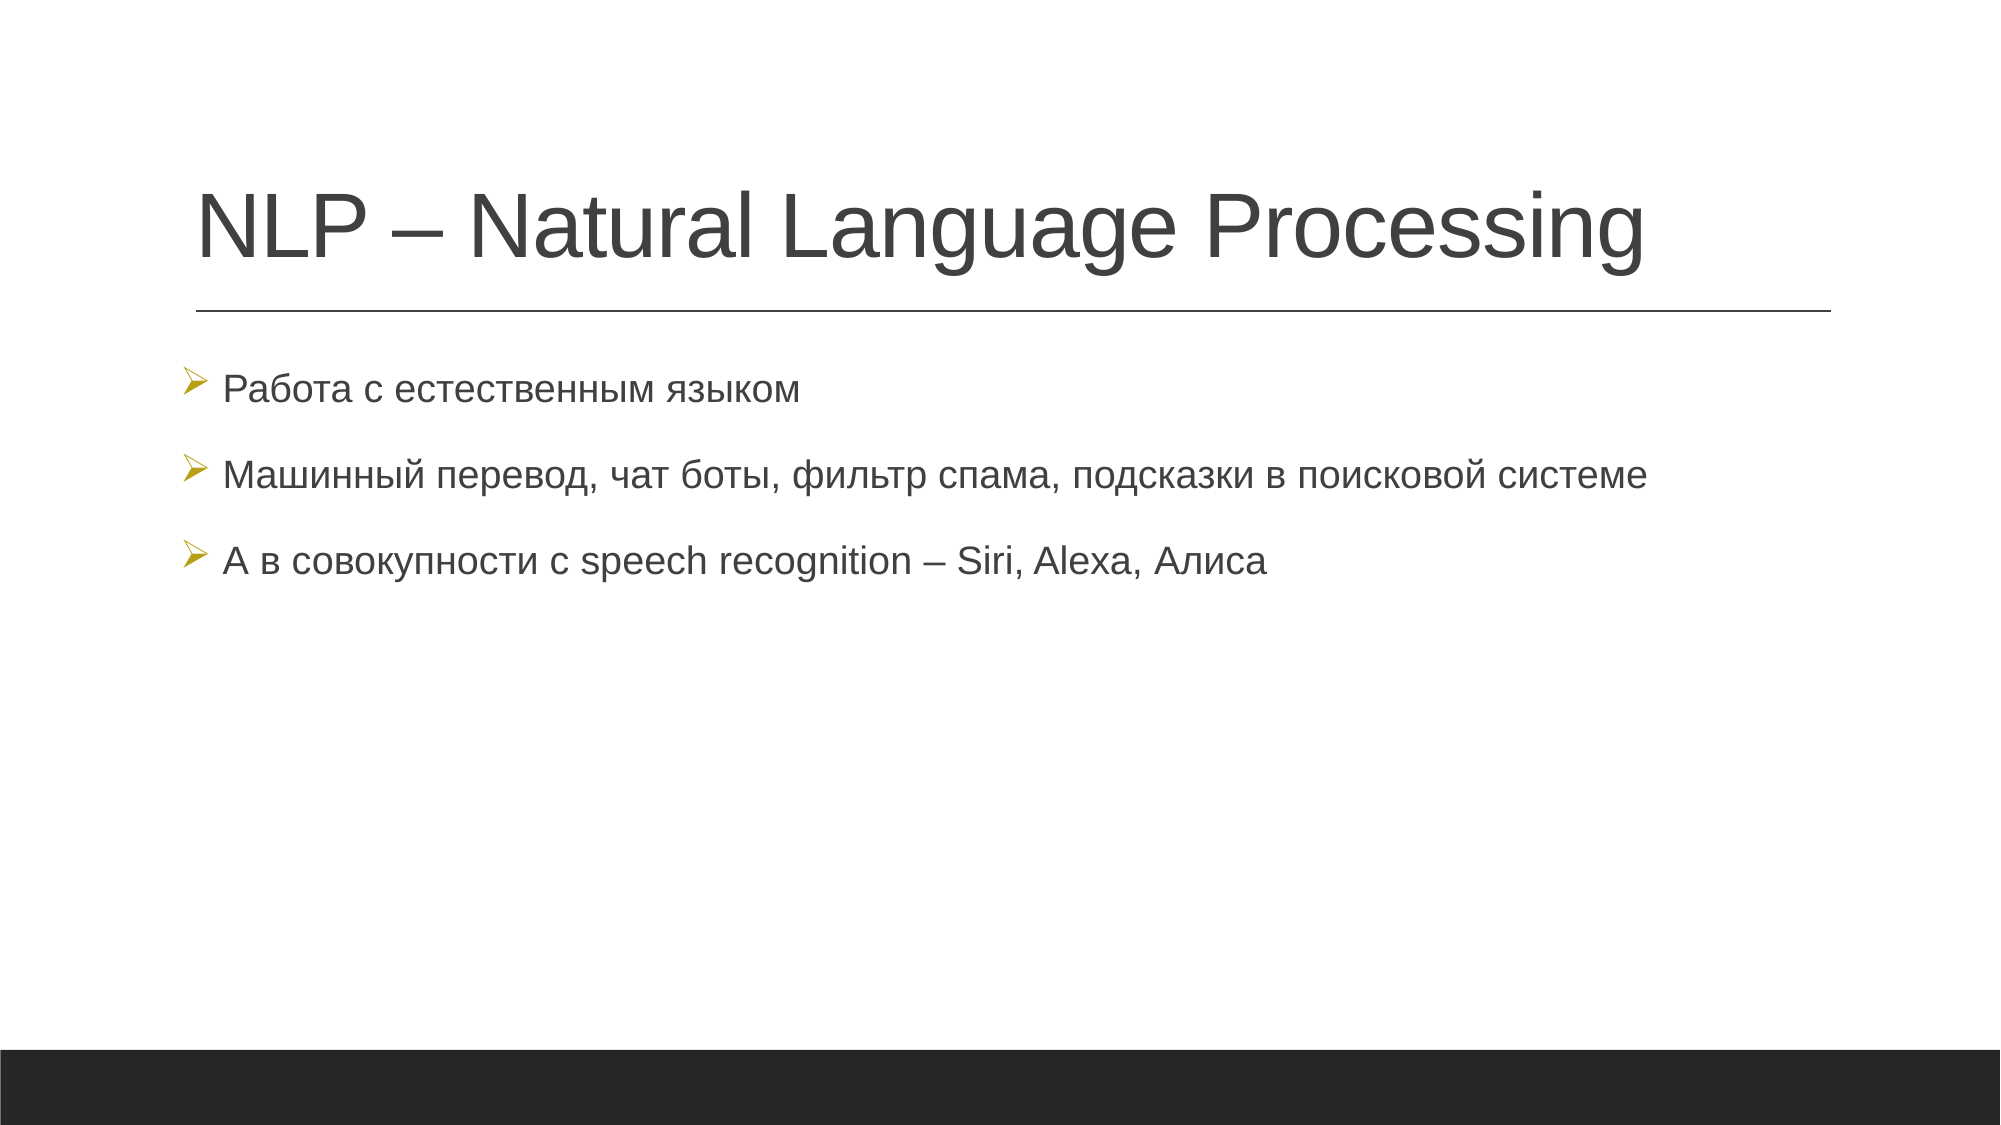

# NLP – Natural Language Processing
 Работа с естественным языком
 Машинный перевод, чат боты, фильтр спама, подсказки в поисковой системе
 А в совокупности с speech recognition – Siri, Alexa, Алиса